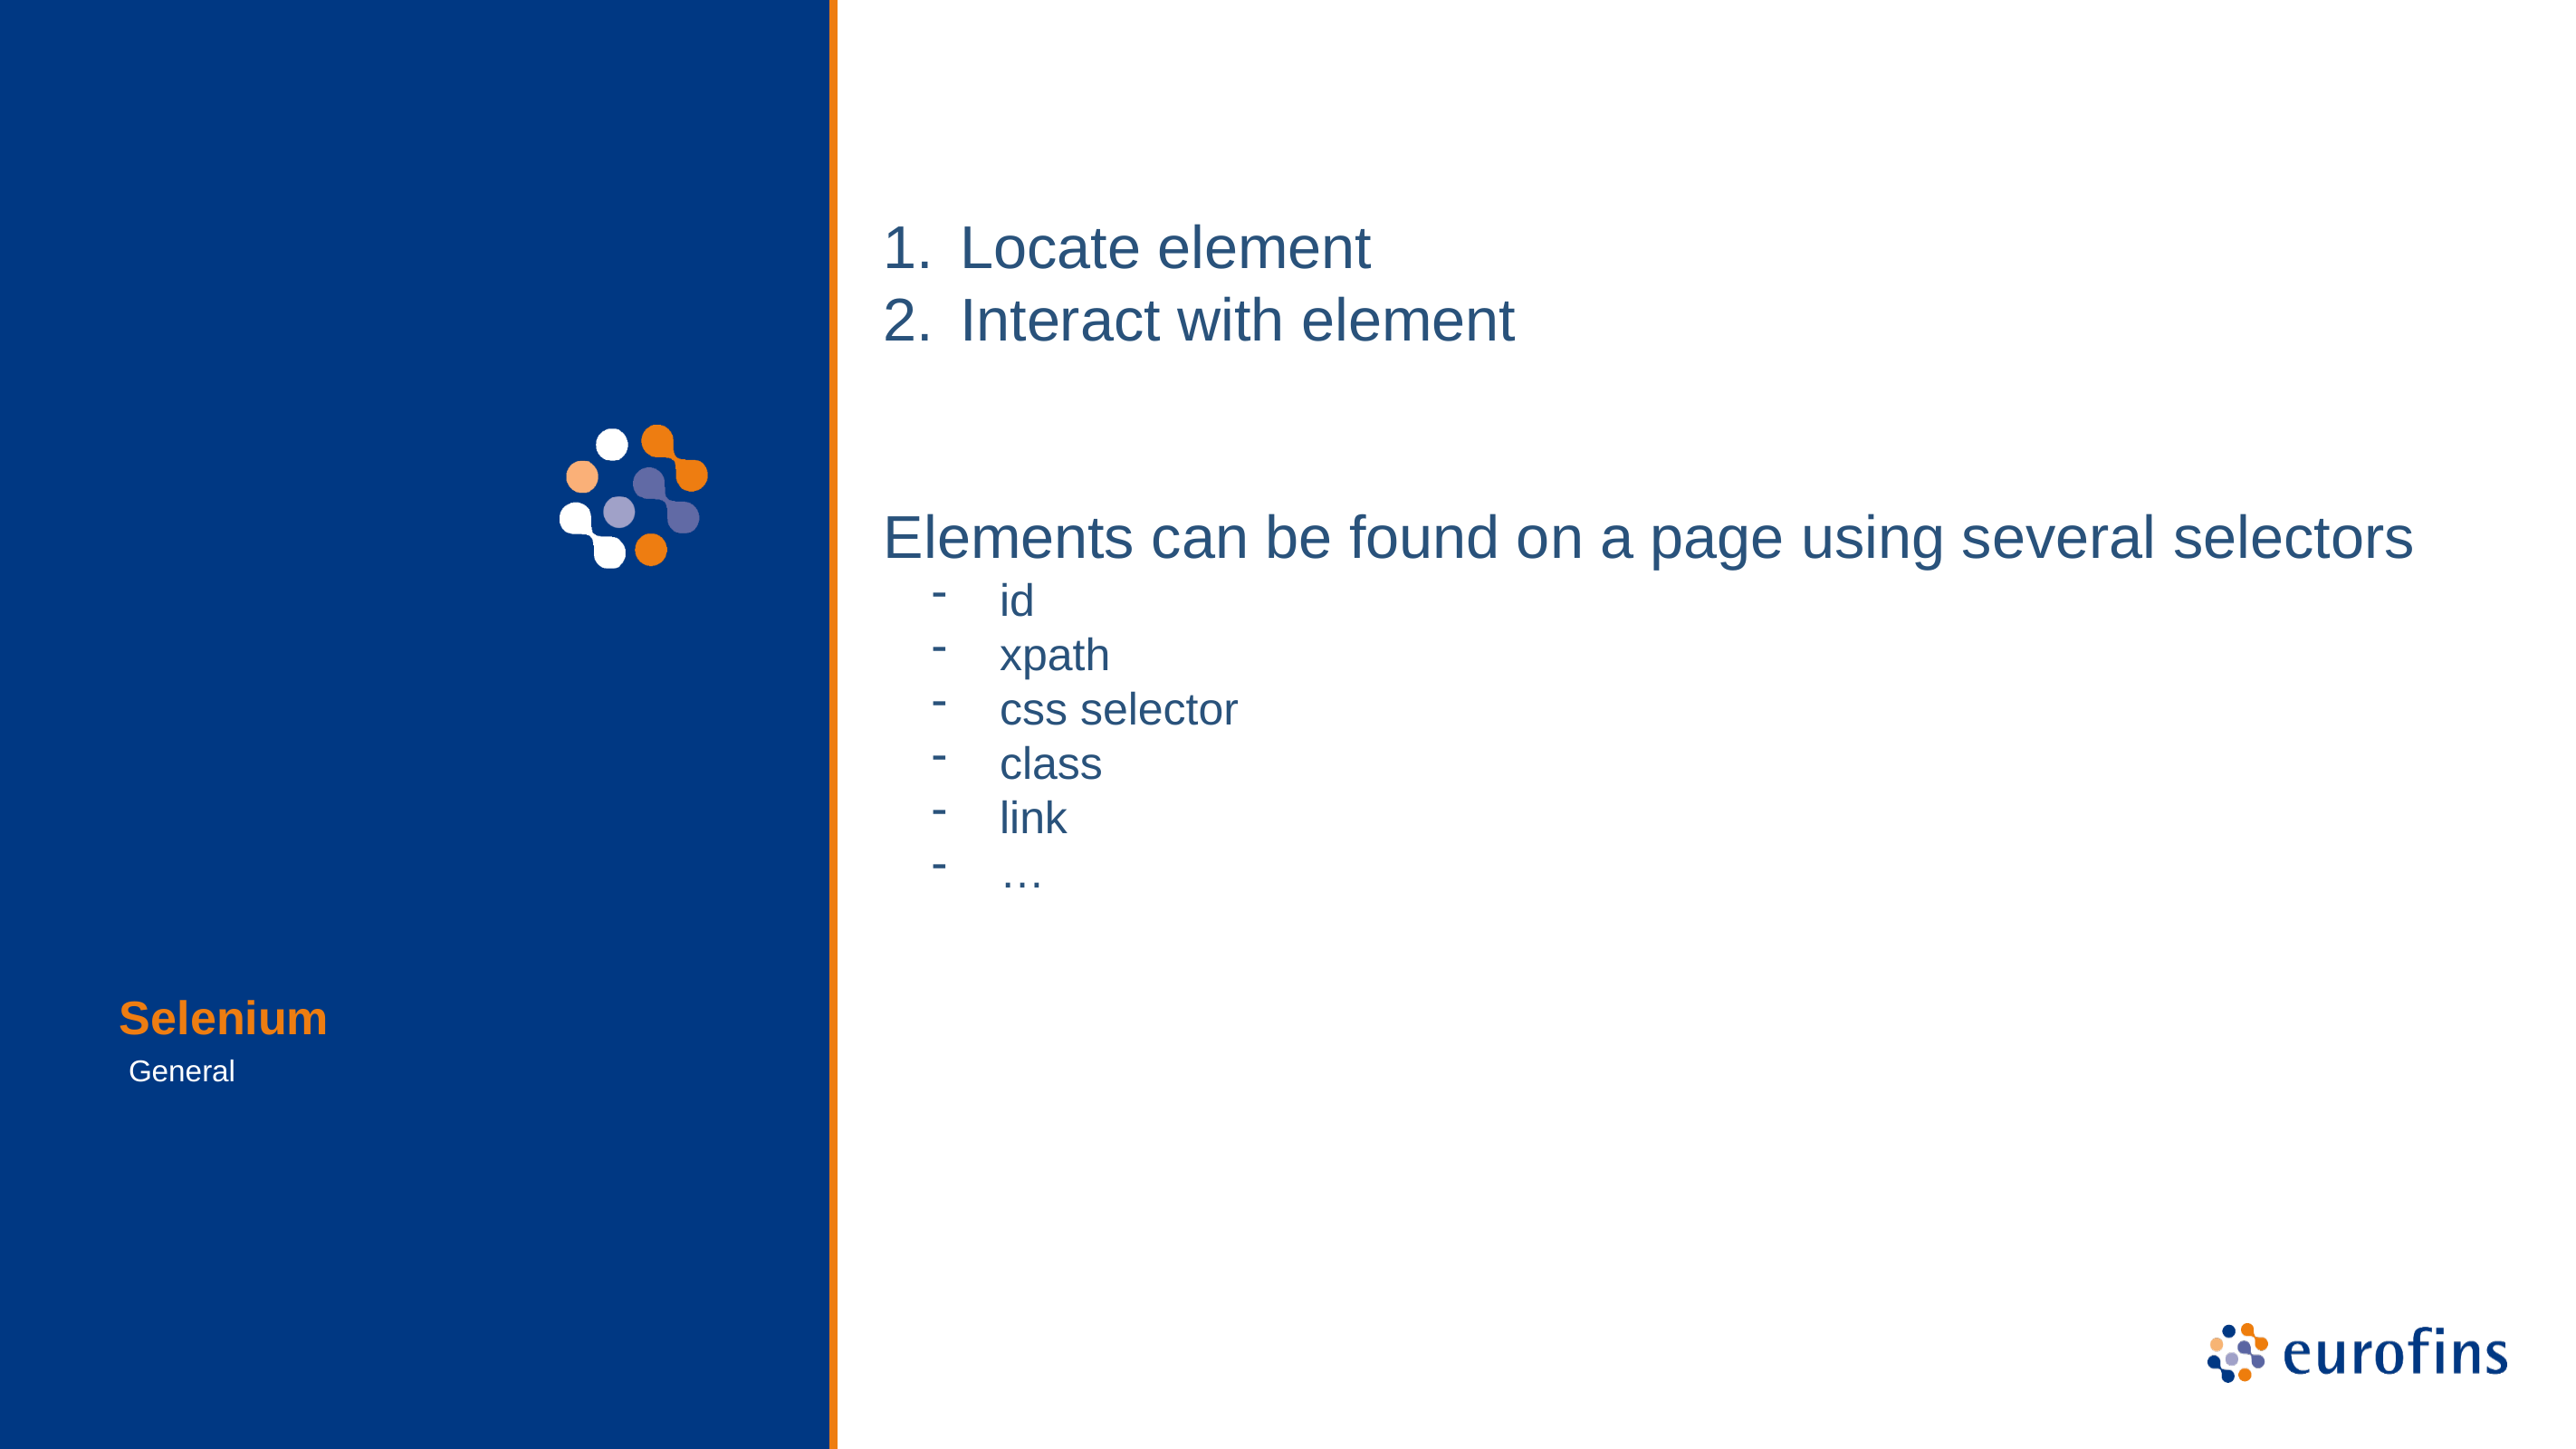

Locate element
Interact with element

Elements can be found on a page using several selectors
id
xpath
css selector
class
link
…

Selenium
 General